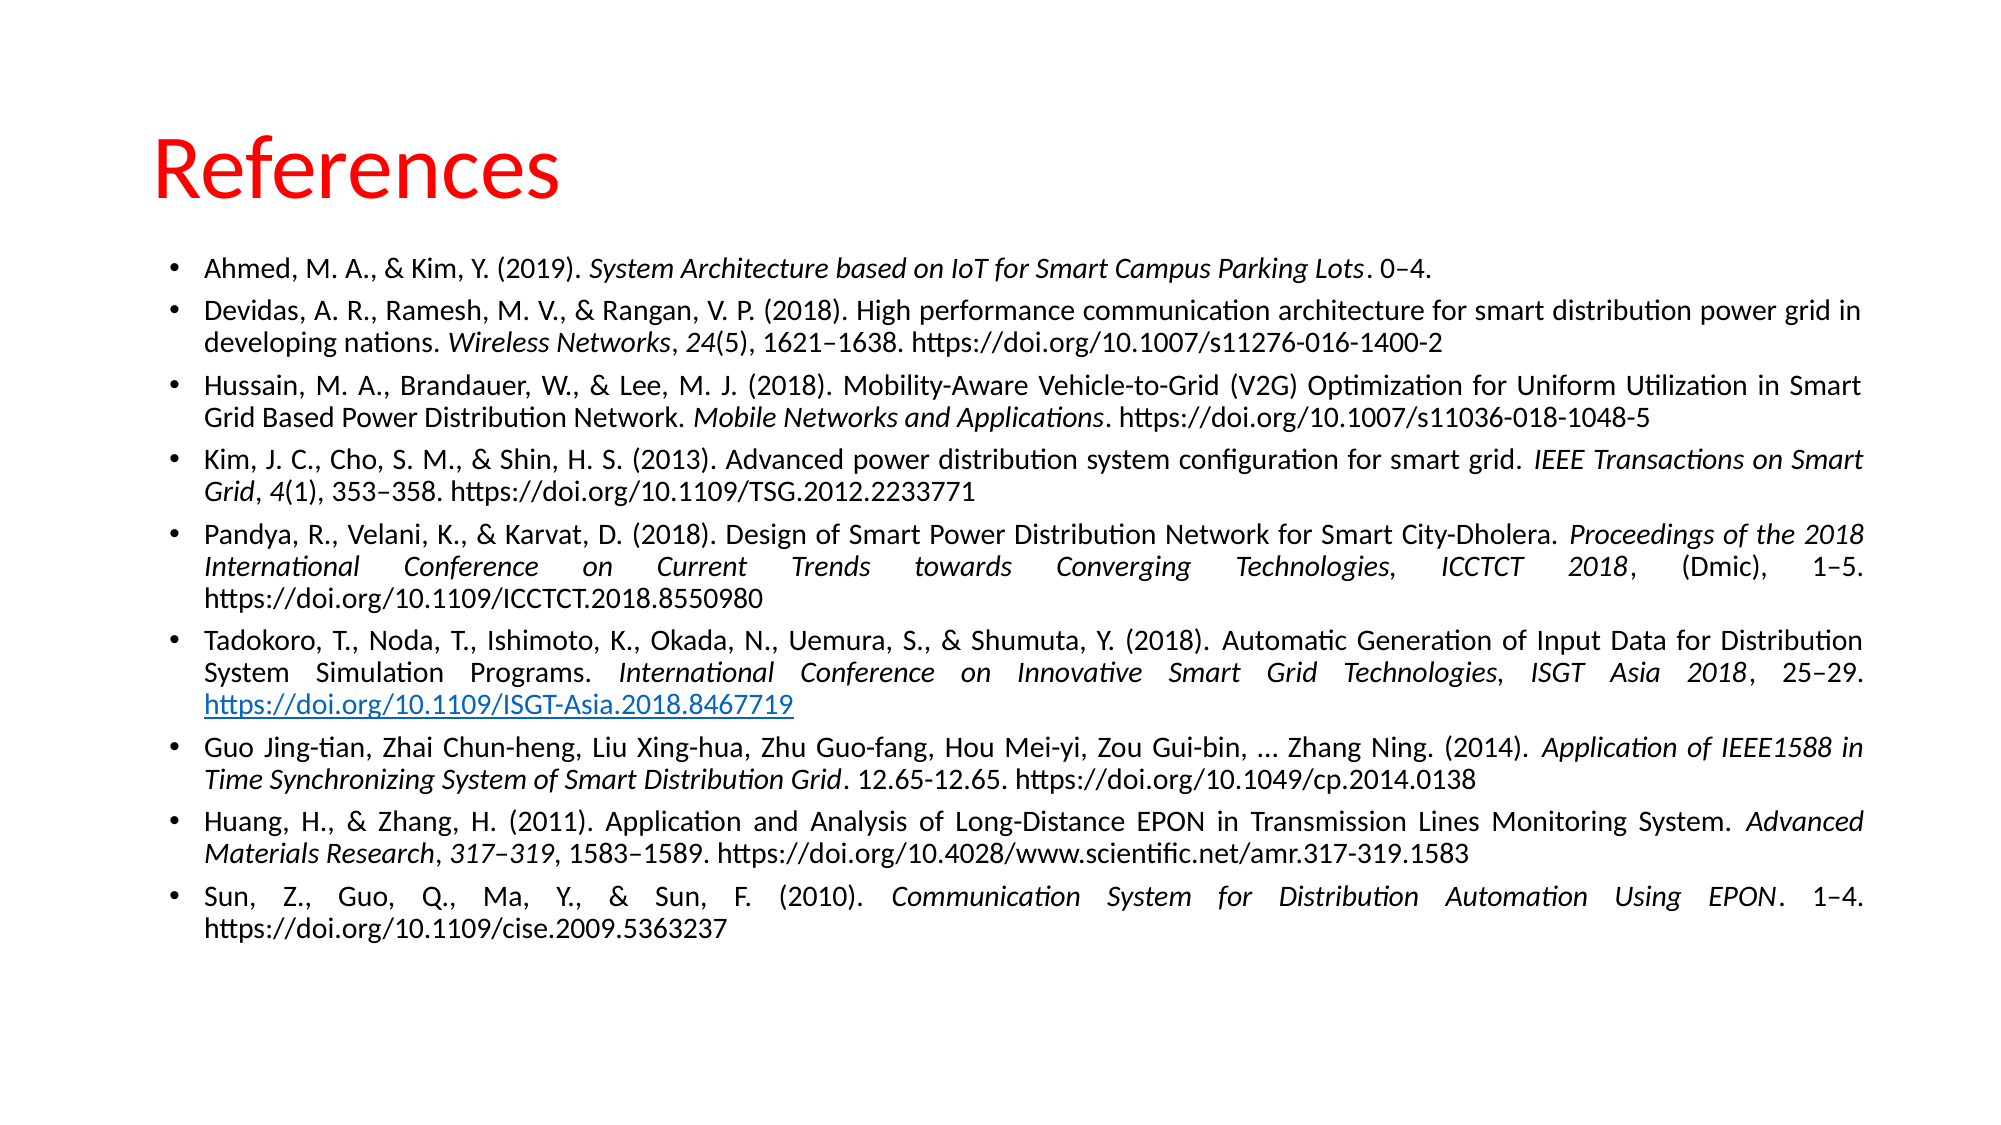

# References
Ahmed, M. A., & Kim, Y. (2019). System Architecture based on IoT for Smart Campus Parking Lots. 0–4.
Devidas, A. R., Ramesh, M. V., & Rangan, V. P. (2018). High performance communication architecture for smart distribution power grid in developing nations. Wireless Networks, 24(5), 1621–1638. https://doi.org/10.1007/s11276-016-1400-2
Hussain, M. A., Brandauer, W., & Lee, M. J. (2018). Mobility-Aware Vehicle-to-Grid (V2G) Optimization for Uniform Utilization in Smart Grid Based Power Distribution Network. Mobile Networks and Applications. https://doi.org/10.1007/s11036-018-1048-5
Kim, J. C., Cho, S. M., & Shin, H. S. (2013). Advanced power distribution system configuration for smart grid. IEEE Transactions on Smart Grid, 4(1), 353–358. https://doi.org/10.1109/TSG.2012.2233771
Pandya, R., Velani, K., & Karvat, D. (2018). Design of Smart Power Distribution Network for Smart City-Dholera. Proceedings of the 2018 International Conference on Current Trends towards Converging Technologies, ICCTCT 2018, (Dmic), 1–5. https://doi.org/10.1109/ICCTCT.2018.8550980
Tadokoro, T., Noda, T., Ishimoto, K., Okada, N., Uemura, S., & Shumuta, Y. (2018). Automatic Generation of Input Data for Distribution System Simulation Programs. International Conference on Innovative Smart Grid Technologies, ISGT Asia 2018, 25–29. https://doi.org/10.1109/ISGT-Asia.2018.8467719
Guo Jing-tian, Zhai Chun-heng, Liu Xing-hua, Zhu Guo-fang, Hou Mei-yi, Zou Gui-bin, … Zhang Ning. (2014). Application of IEEE1588 in Time Synchronizing System of Smart Distribution Grid. 12.65-12.65. https://doi.org/10.1049/cp.2014.0138
Huang, H., & Zhang, H. (2011). Application and Analysis of Long-Distance EPON in Transmission Lines Monitoring System. Advanced Materials Research, 317–319, 1583–1589. https://doi.org/10.4028/www.scientific.net/amr.317-319.1583
Sun, Z., Guo, Q., Ma, Y., & Sun, F. (2010). Communication System for Distribution Automation Using EPON. 1–4. https://doi.org/10.1109/cise.2009.5363237